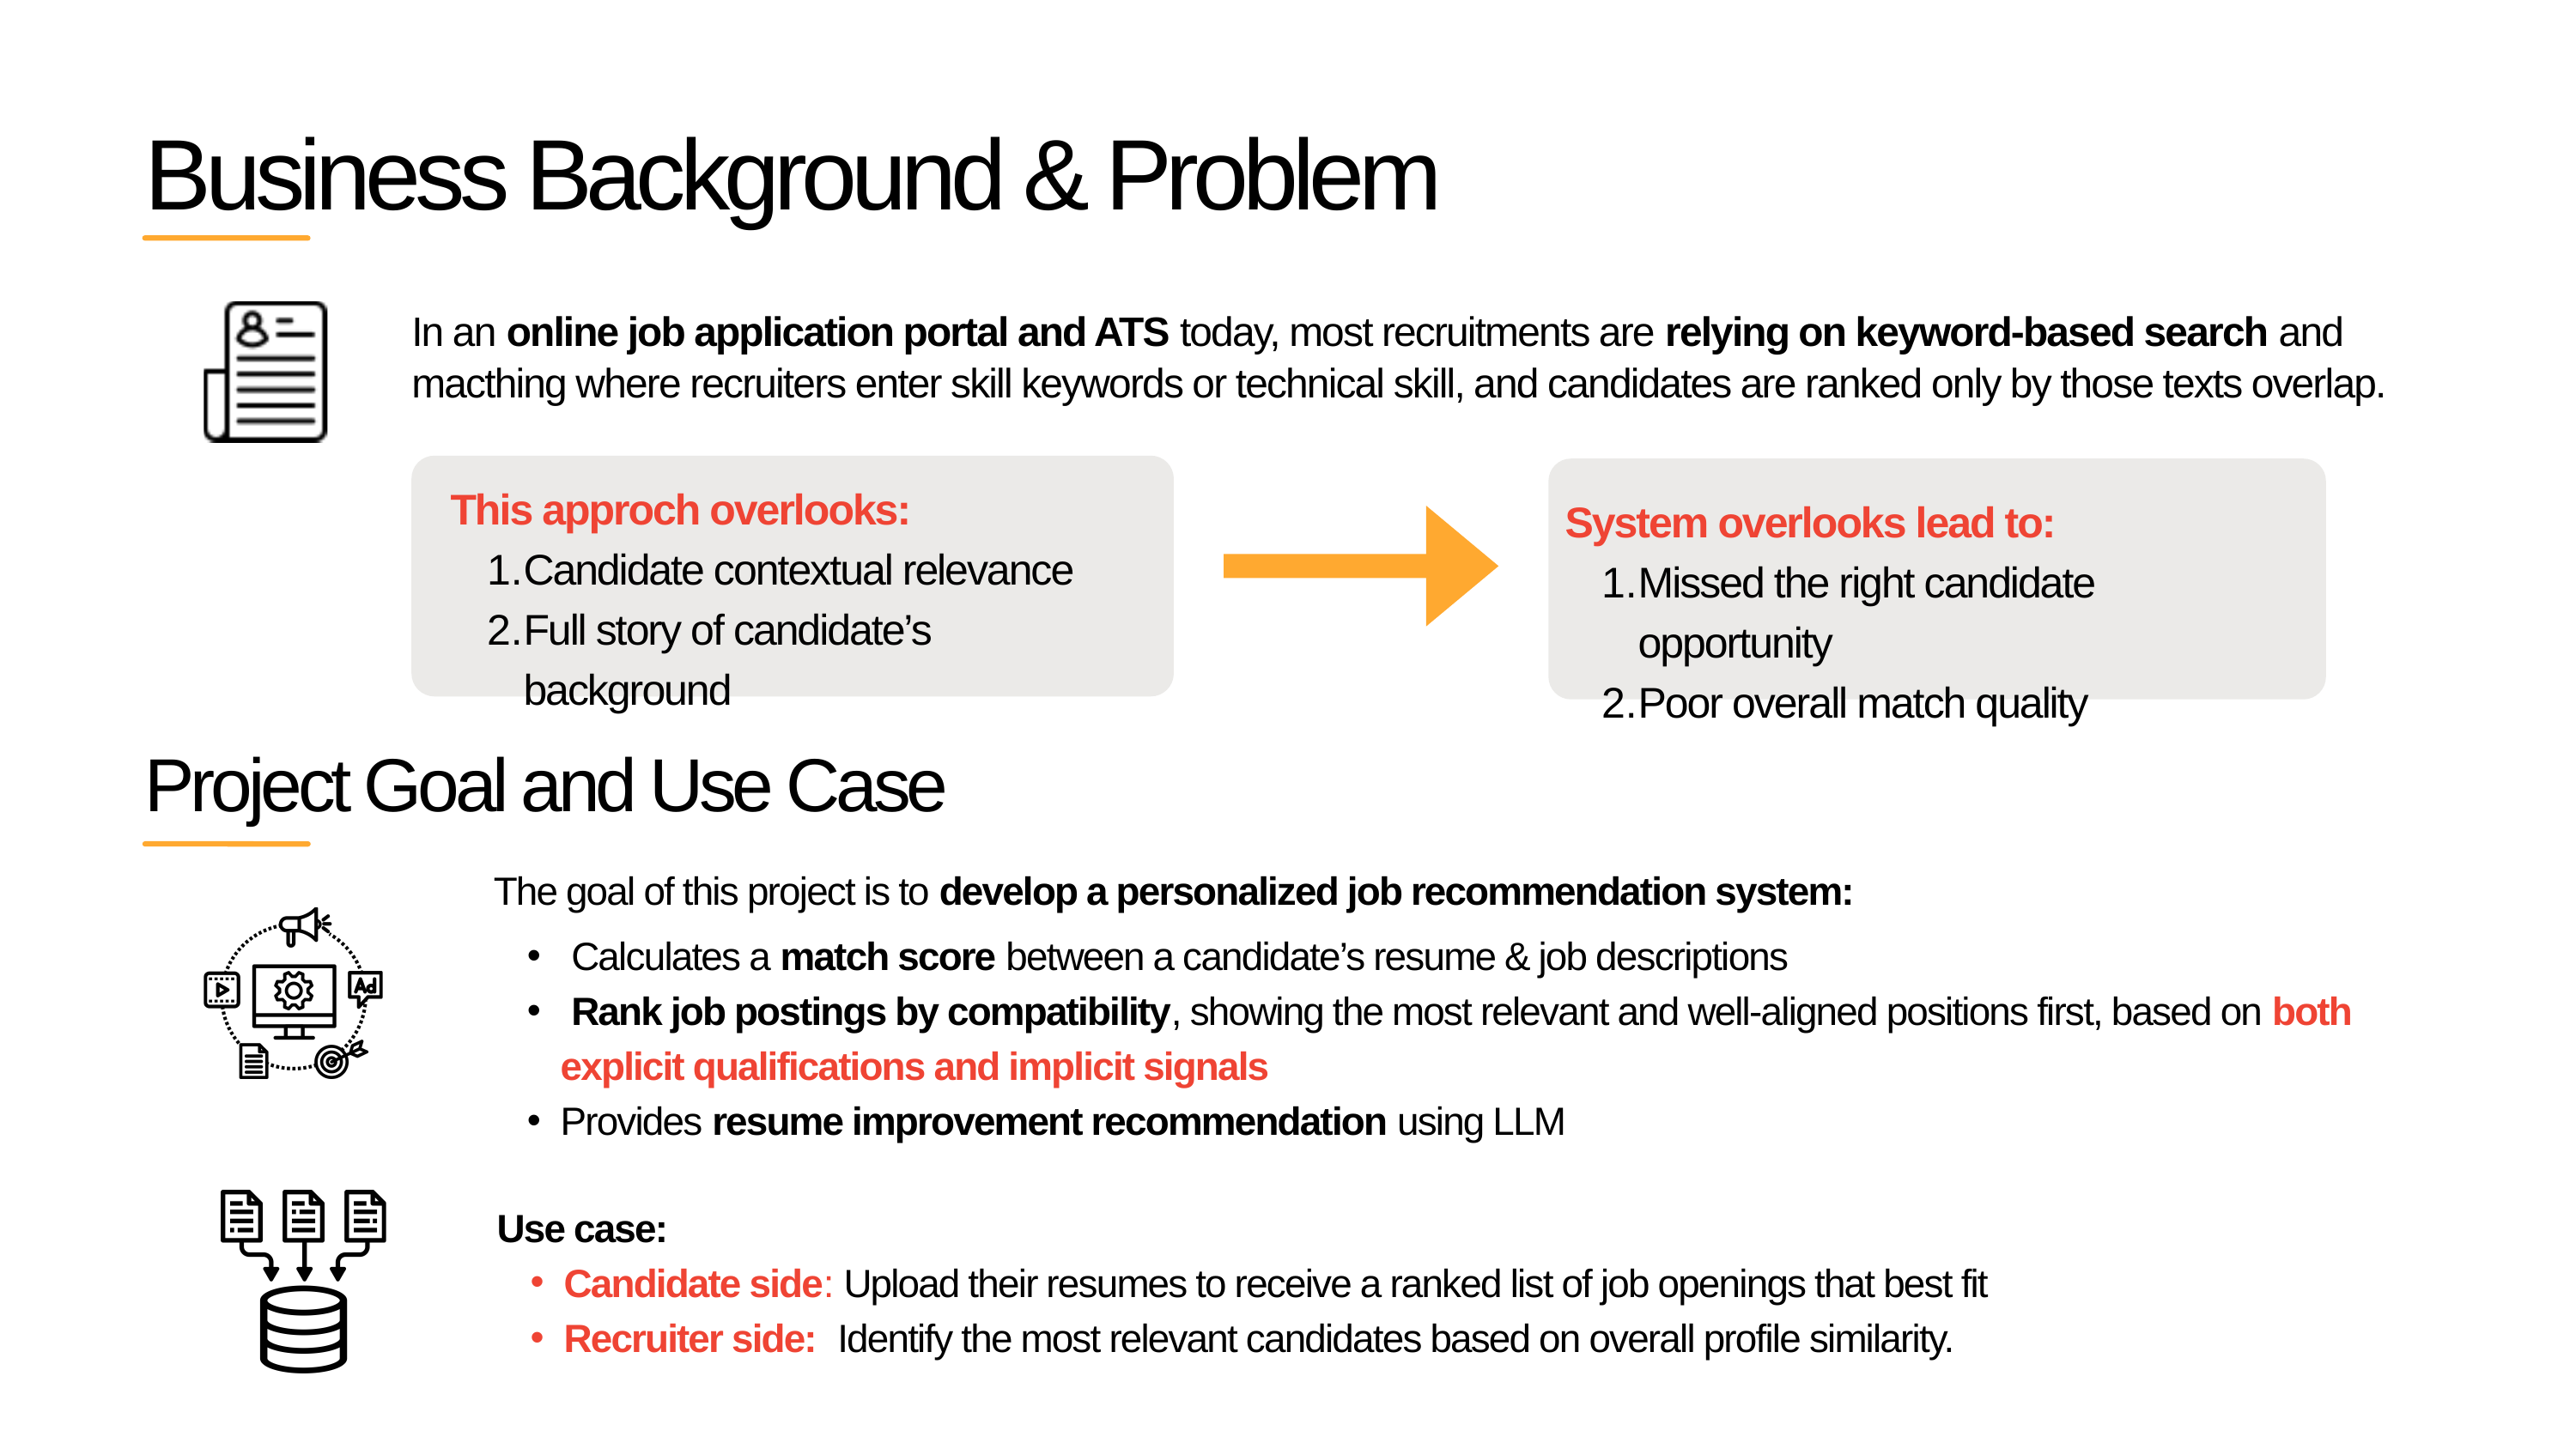

Business Background & Problem

In an online job application portal and ATS today, most recruitments are relying on keyword-based search and macthing where recruiters enter skill keywords or technical skill, and candidates are ranked only by those texts overlap.

This approch overlooks:
Candidate contextual relevance
Full story of candidate’s background
System overlooks lead to:
Missed the right candidate opportunity
Poor overall match quality

Project Goal and Use Case

The goal of this project is to develop a personalized job recommendation system:

 Calculates a match score between a candidate’s resume & job descriptions
 Rank job postings by compatibility, showing the most relevant and well-aligned positions first, based on both explicit qualifications and implicit signals
Provides resume improvement recommendation using LLM

Use case:
Candidate side: Upload their resumes to receive a ranked list of job openings that best fit
Recruiter side:  Identify the most relevant candidates based on overall profile similarity.